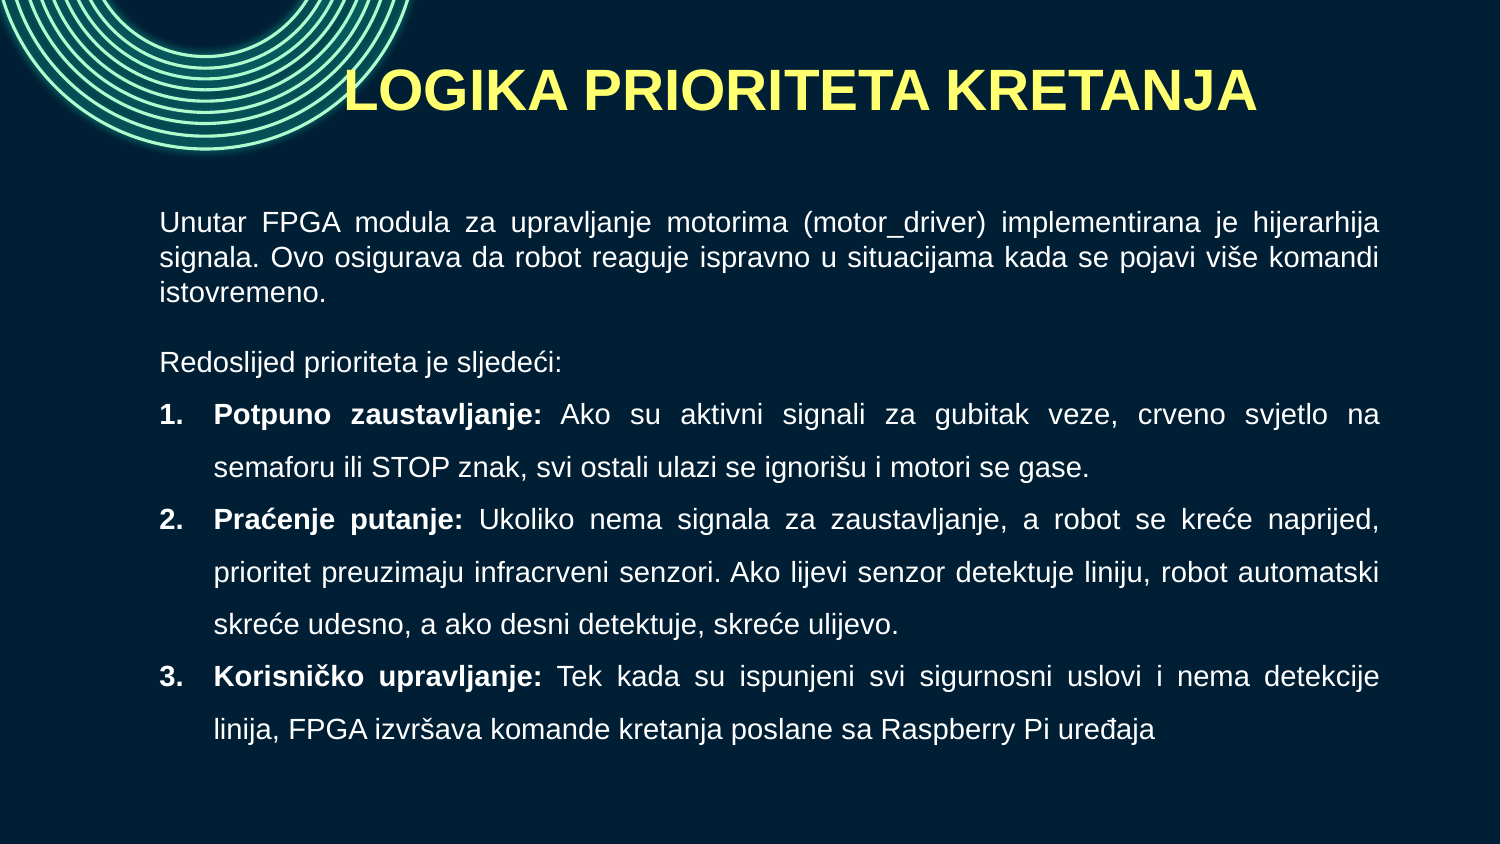

# LOGIKA PRIORITETA KRETANJA
Unutar FPGA modula za upravljanje motorima (motor_driver) implementirana je hijerarhija signala. Ovo osigurava da robot reaguje ispravno u situacijama kada se pojavi više komandi istovremeno.

Redoslijed prioriteta je sljedeći:
Potpuno zaustavljanje: Ako su aktivni signali za gubitak veze, crveno svjetlo na semaforu ili STOP znak, svi ostali ulazi se ignorišu i motori se gase.
Praćenje putanje: Ukoliko nema signala za zaustavljanje, a robot se kreće naprijed, prioritet preuzimaju infracrveni senzori. Ako lijevi senzor detektuje liniju, robot automatski skreće udesno, a ako desni detektuje, skreće ulijevo.
Korisničko upravljanje: Tek kada su ispunjeni svi sigurnosni uslovi i nema detekcije linija, FPGA izvršava komande kretanja poslane sa Raspberry Pi uređaja